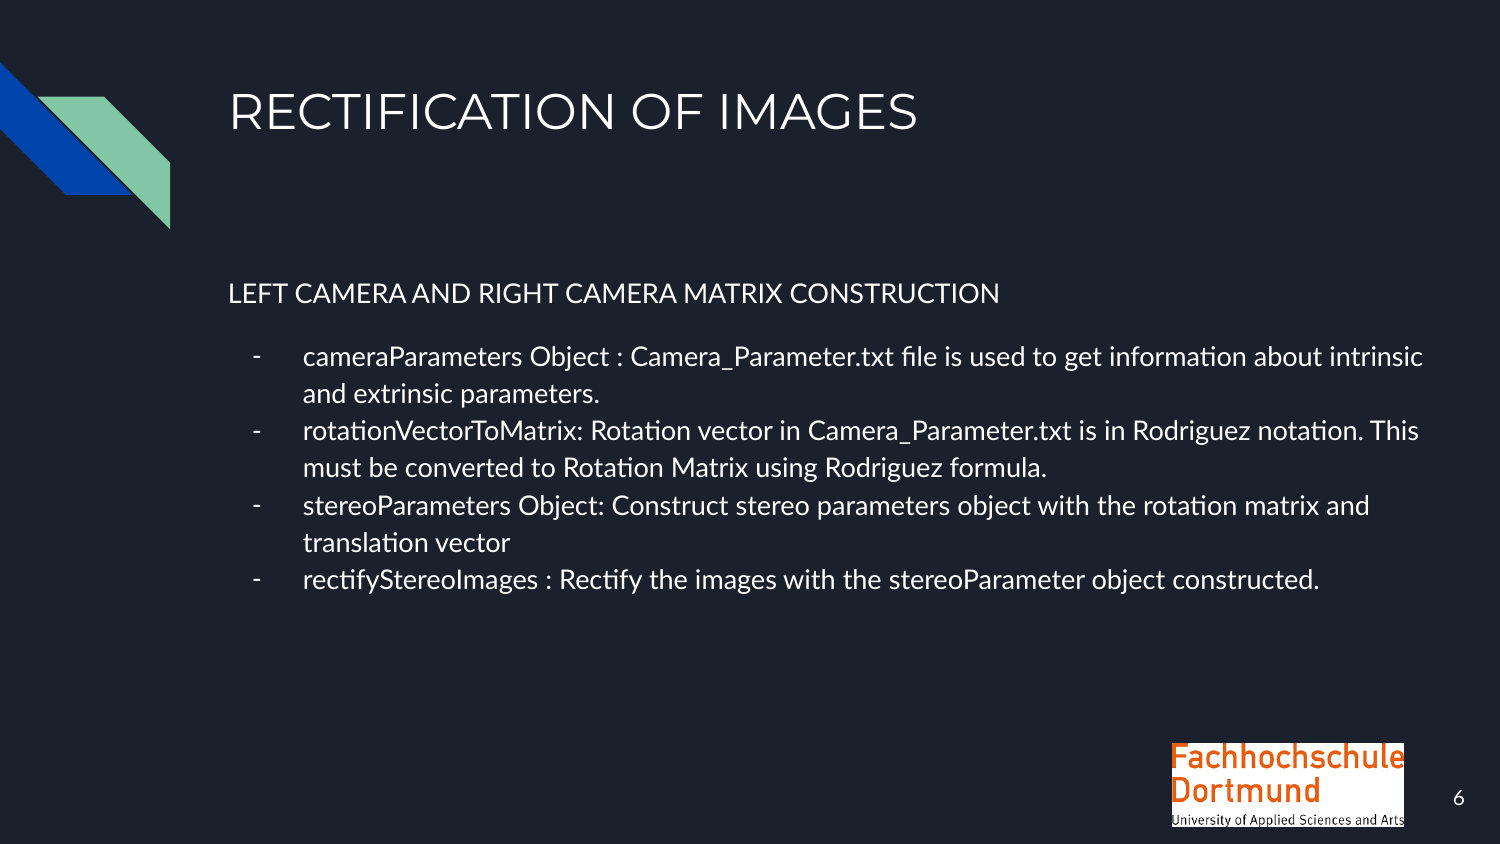

# RECTIFICATION OF IMAGES
LEFT CAMERA AND RIGHT CAMERA MATRIX CONSTRUCTION
cameraParameters Object : Camera_Parameter.txt file is used to get information about intrinsic and extrinsic parameters.
rotationVectorToMatrix: Rotation vector in Camera_Parameter.txt is in Rodriguez notation. This must be converted to Rotation Matrix using Rodriguez formula.
stereoParameters Object: Construct stereo parameters object with the rotation matrix and translation vector
rectifyStereoImages : Rectify the images with the stereoParameter object constructed.

6